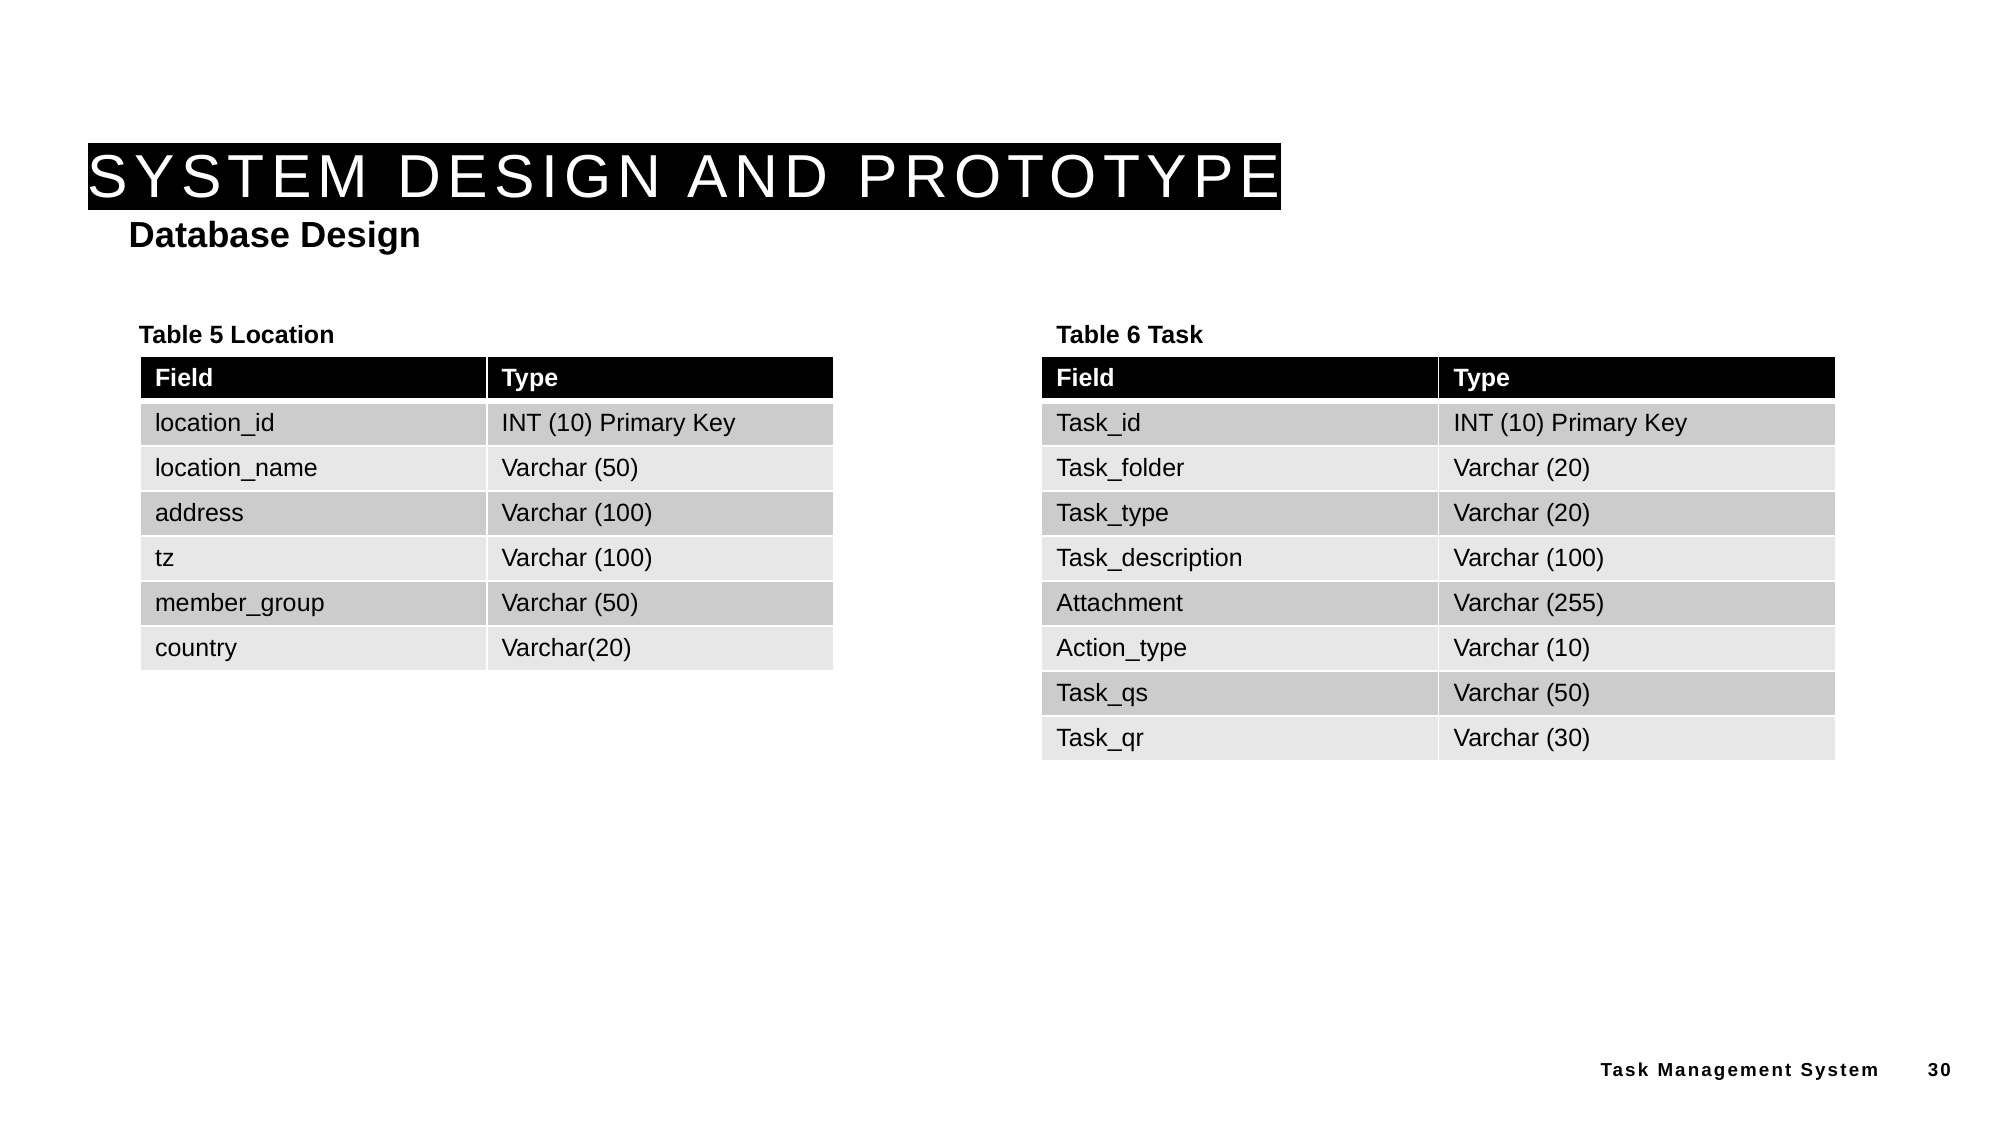

# System design and prototype
Database Design
Table 5 Location
Table 6 Task
| Field | Type |
| --- | --- |
| Task\_id | INT (10) Primary Key |
| Task\_folder | Varchar (20) |
| Task\_type | Varchar (20) |
| Task\_description | Varchar (100) |
| Attachment | Varchar (255) |
| Action\_type | Varchar (10) |
| Task\_qs | Varchar (50) |
| Task\_qr | Varchar (30) |
| Field | Type |
| --- | --- |
| location\_id | INT (10) Primary Key |
| location\_name | Varchar (50) |
| address | Varchar (100) |
| tz | Varchar (100) |
| member\_group | Varchar (50) |
| country | Varchar(20) |
Task Management System
30